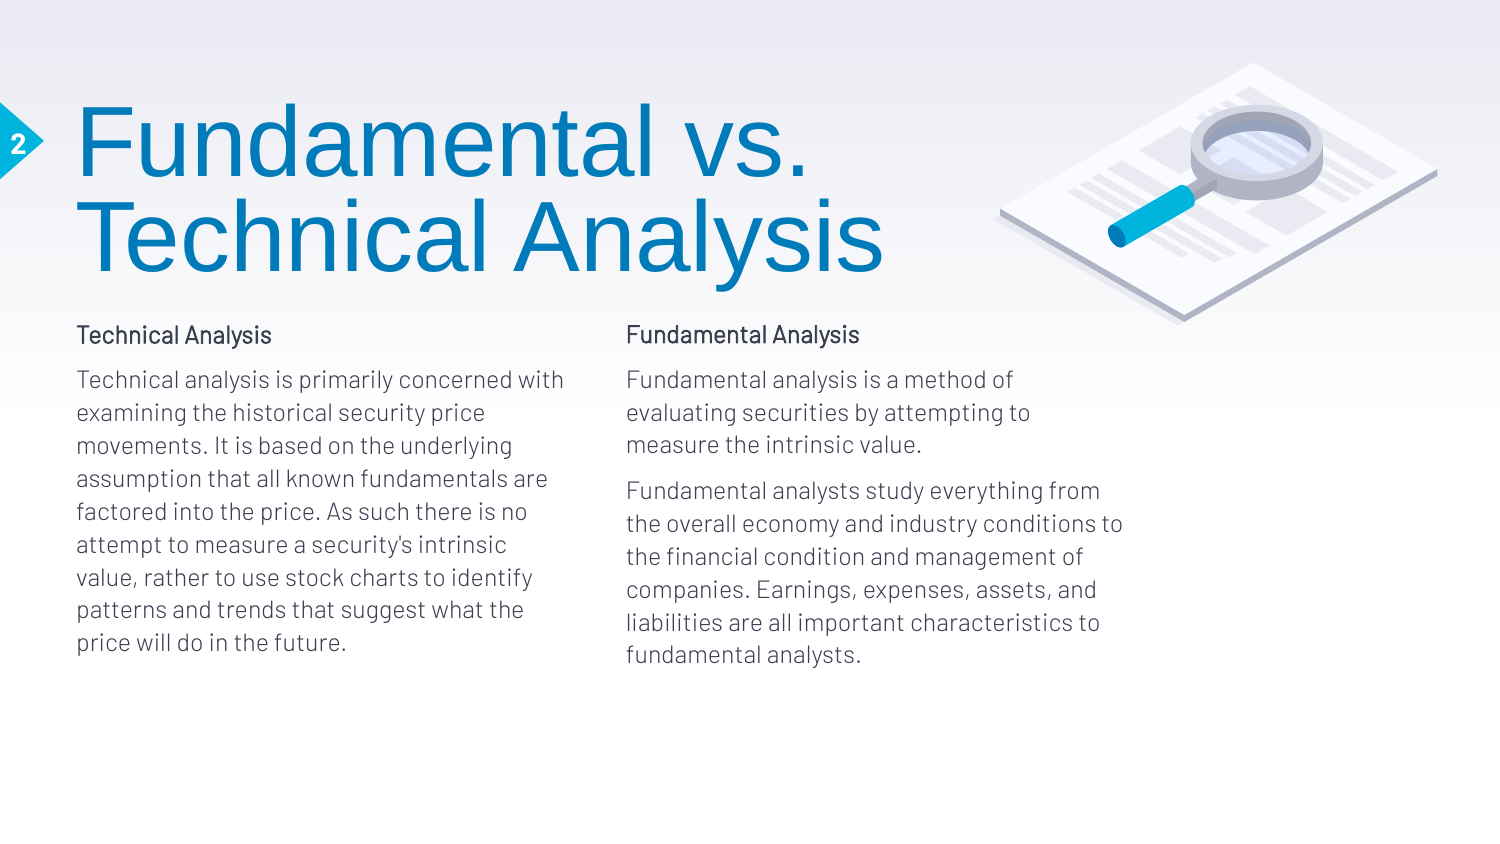

# Fundamental vs. Technical Analysis
2
Fundamental Analysis
Fundamental analysis is a method of evaluating securities by attempting to measure the intrinsic value.
Fundamental analysts study everything from the overall economy and industry conditions to the financial condition and management of companies. Earnings, expenses, assets, and liabilities are all important characteristics to fundamental analysts.
Technical Analysis
Technical analysis is primarily concerned with examining the historical security price movements. It is based on the underlying assumption that all known fundamentals are factored into the price. As such there is no attempt to measure a security's intrinsic value, rather to use stock charts to identify patterns and trends that suggest what the price will do in the future.
7